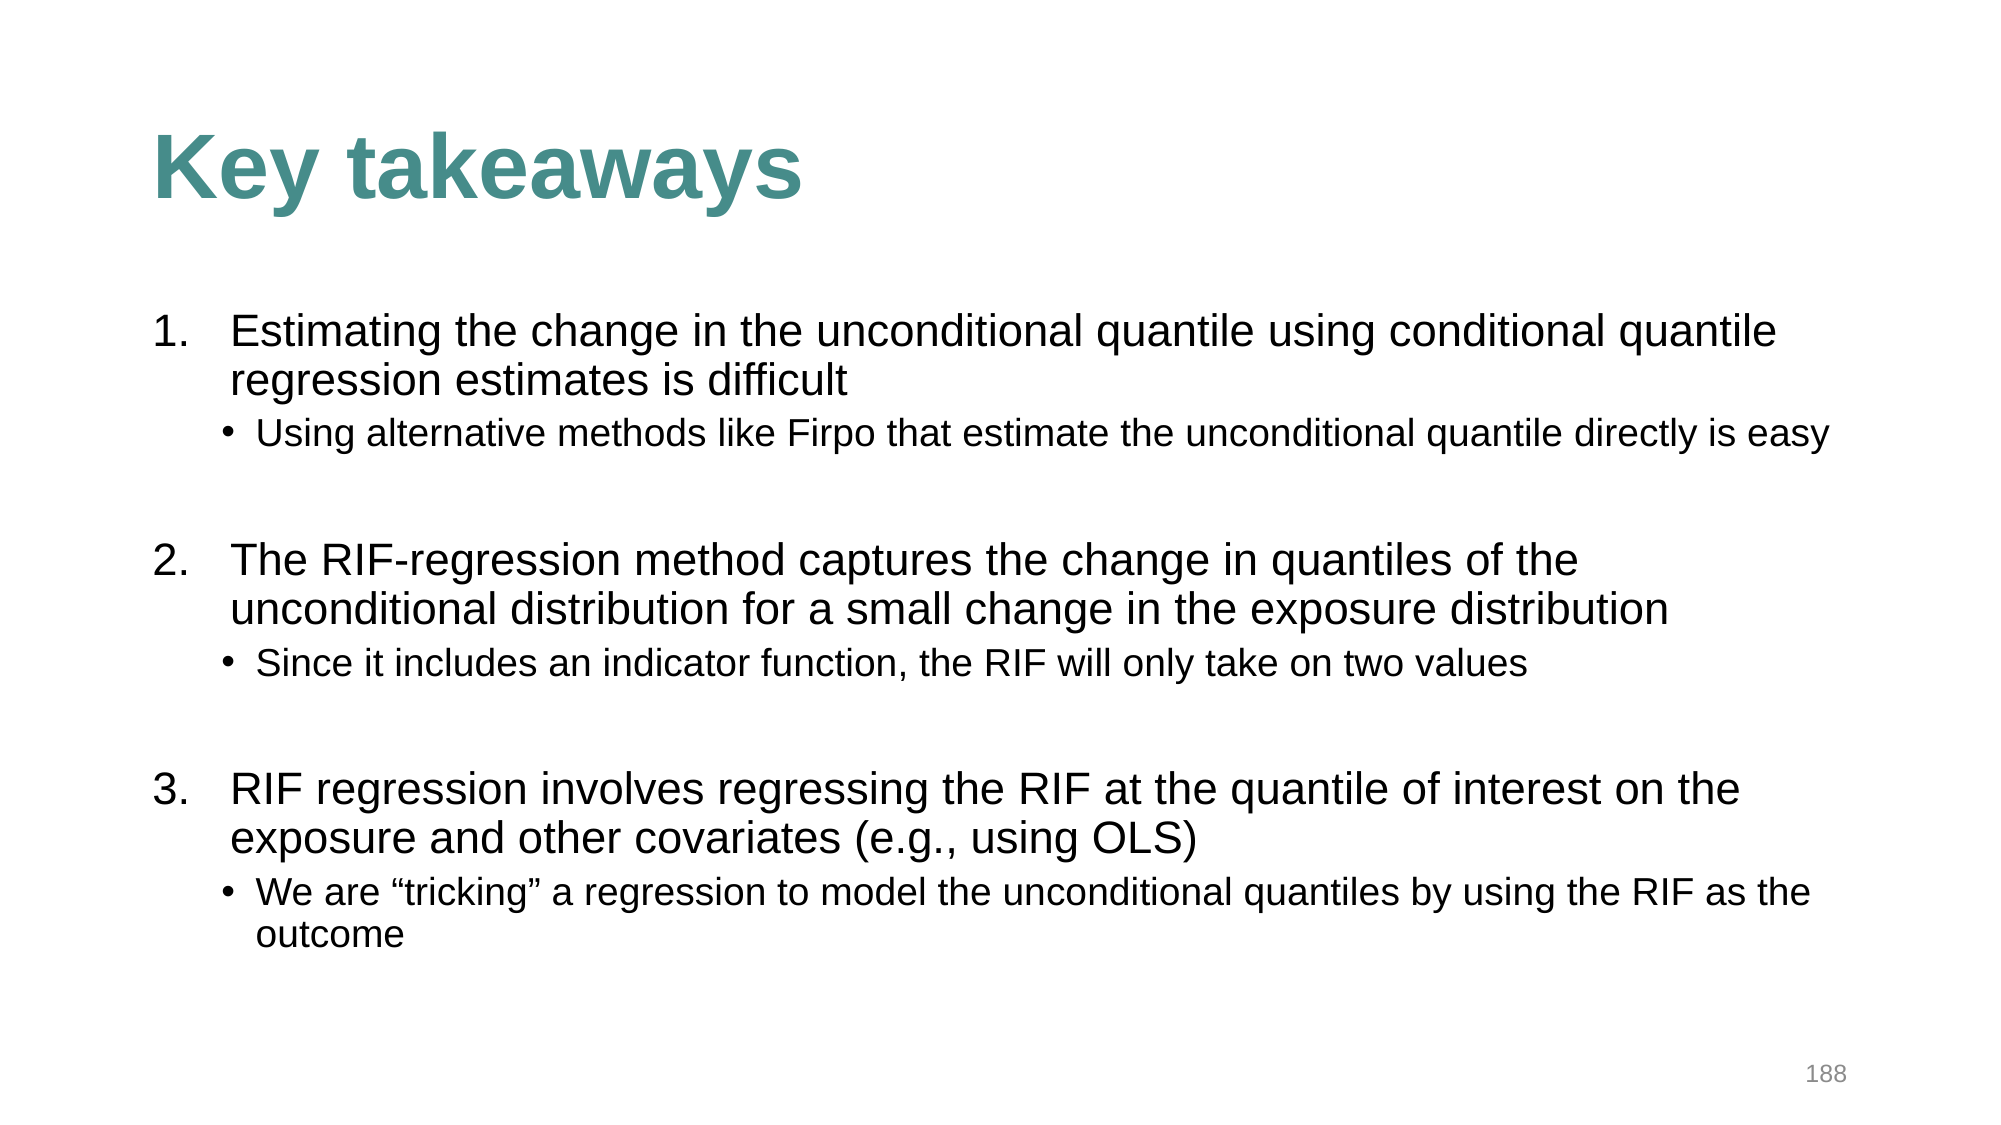

# Key takeaways
Estimating the change in the unconditional quantile using conditional quantile regression estimates is difficult
Using alternative methods like Firpo that estimate the unconditional quantile directly is easy

The RIF-regression method captures the change in quantiles of the unconditional distribution for a small change in the exposure distribution
Since it includes an indicator function, the RIF will only take on two values

RIF regression involves regressing the RIF at the quantile of interest on the exposure and other covariates (e.g., using OLS)
We are “tricking” a regression to model the unconditional quantiles by using the RIF as the outcome
188